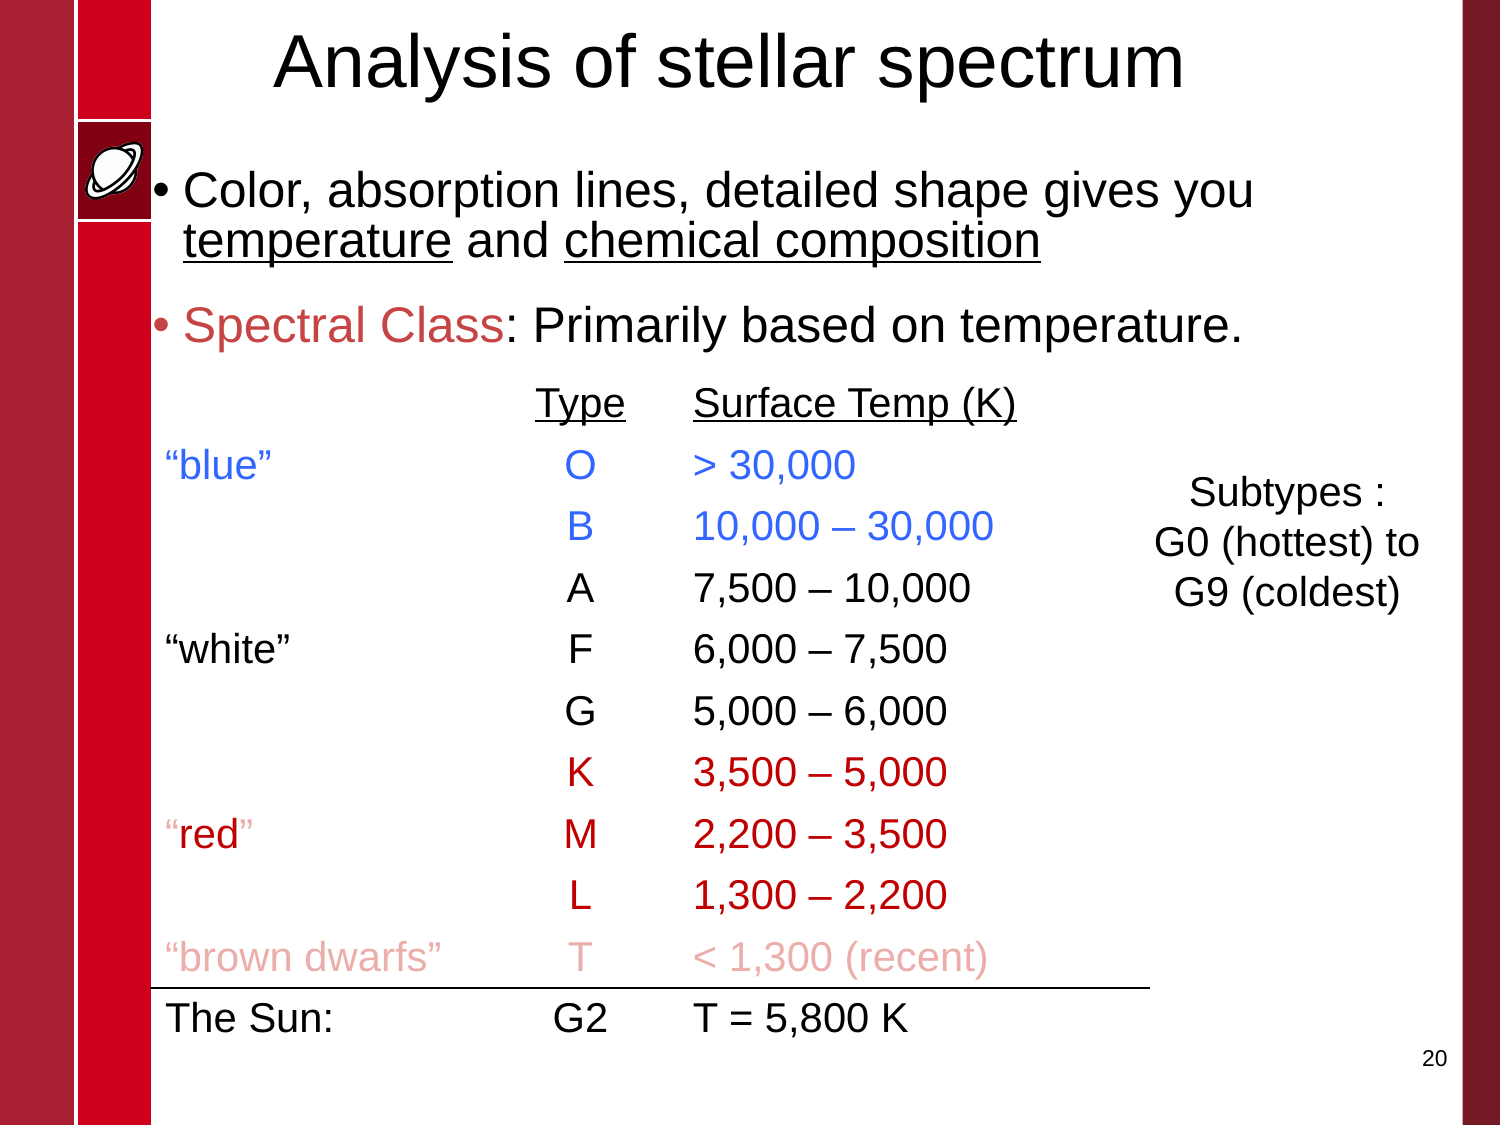

# Analysis of stellar spectrum
Color, absorption lines, detailed shape gives you temperature and chemical composition
Spectral Class: Primarily based on temperature.
|  | Type | Surface Temp (K) |
| --- | --- | --- |
| “blue” | O | > 30,000 |
|  | B | 10,000 – 30,000 |
|  | A | 7,500 – 10,000 |
| “white” | F | 6,000 – 7,500 |
|  | G | 5,000 – 6,000 |
|  | K | 3,500 – 5,000 |
| “red” | M | 2,200 – 3,500 |
|  | L | 1,300 – 2,200 |
| “brown dwarfs” | T | < 1,300 (recent) |
| The Sun: | G2 | T = 5,800 K |
Subtypes :
G0 (hottest) to
G9 (coldest)
20